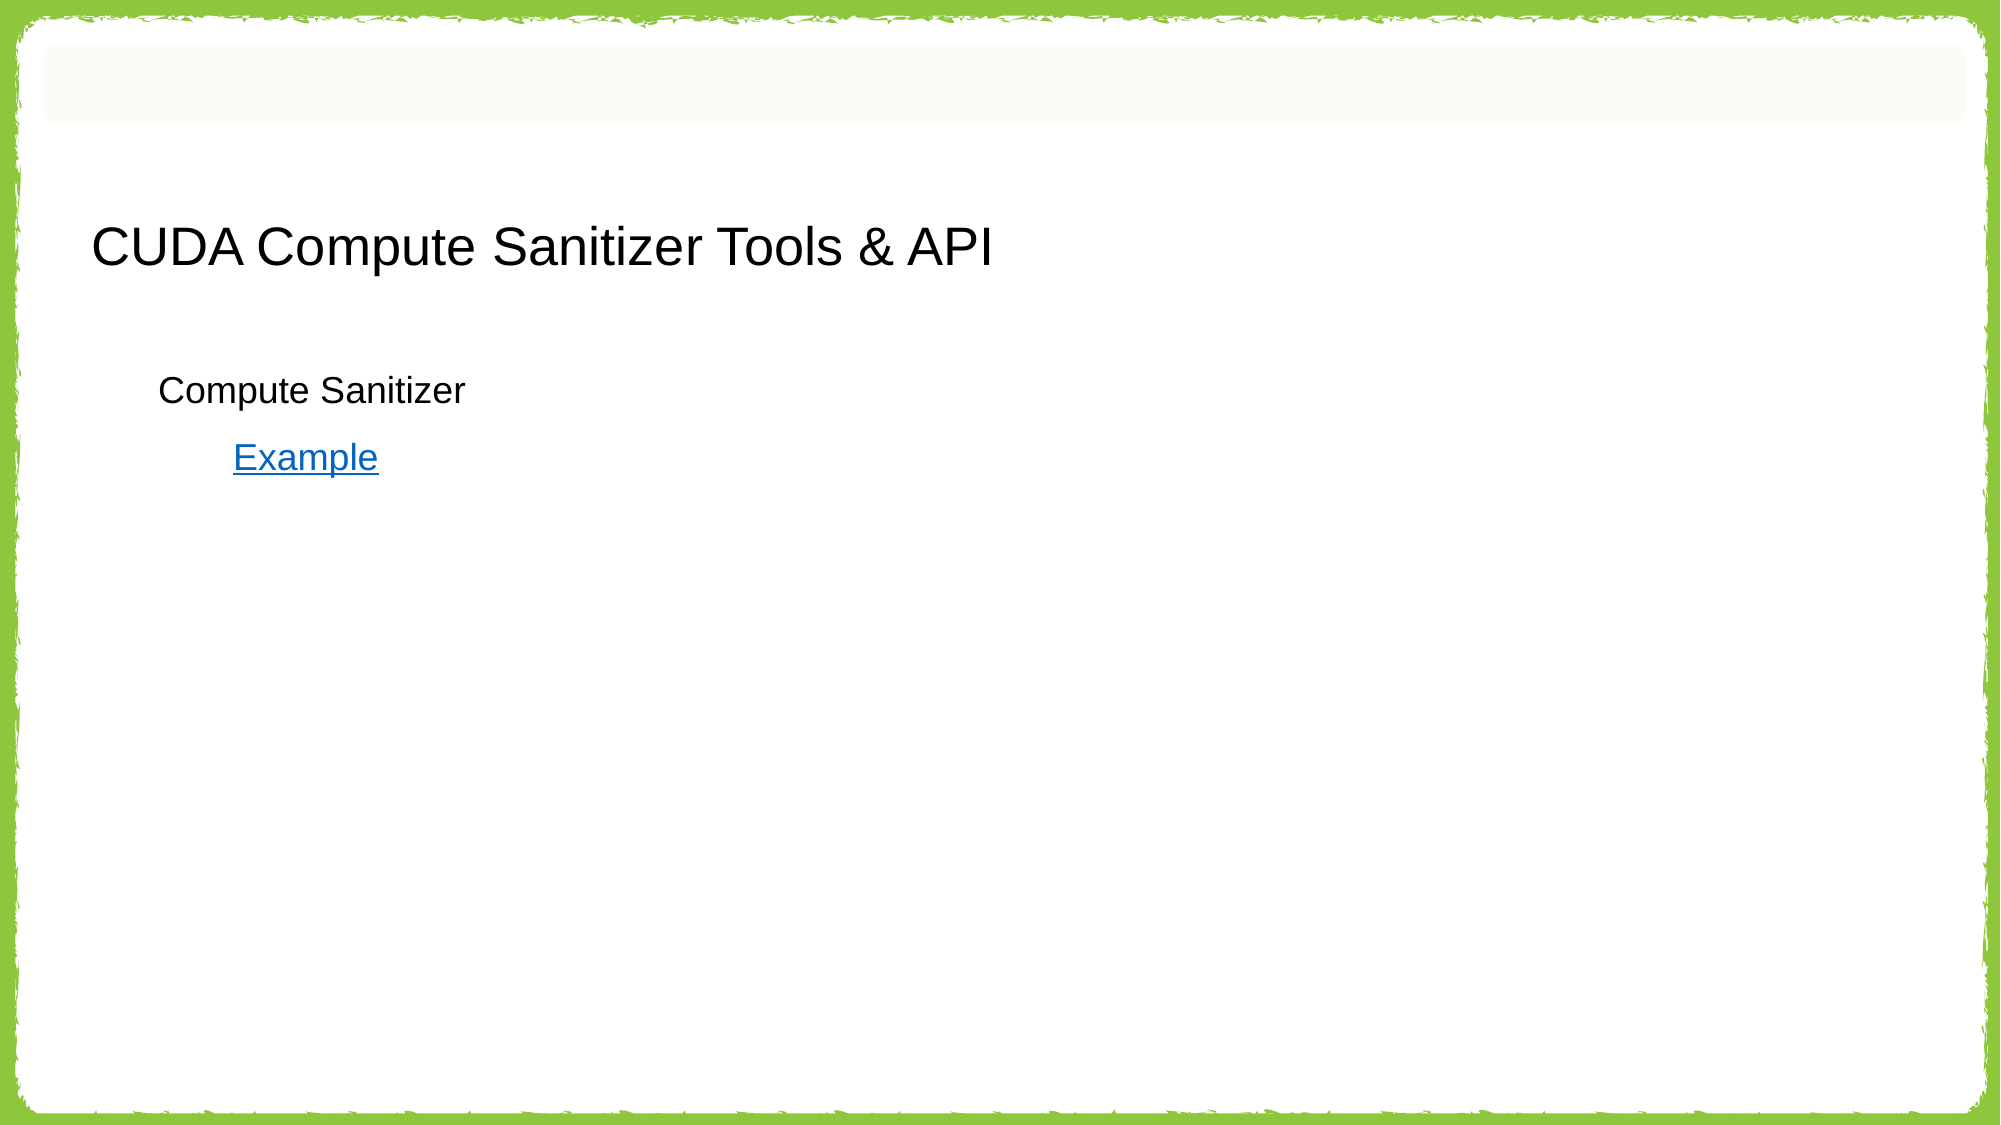

CUDA Compute Sanitizer Tools & API
Compute Sanitizer
Example